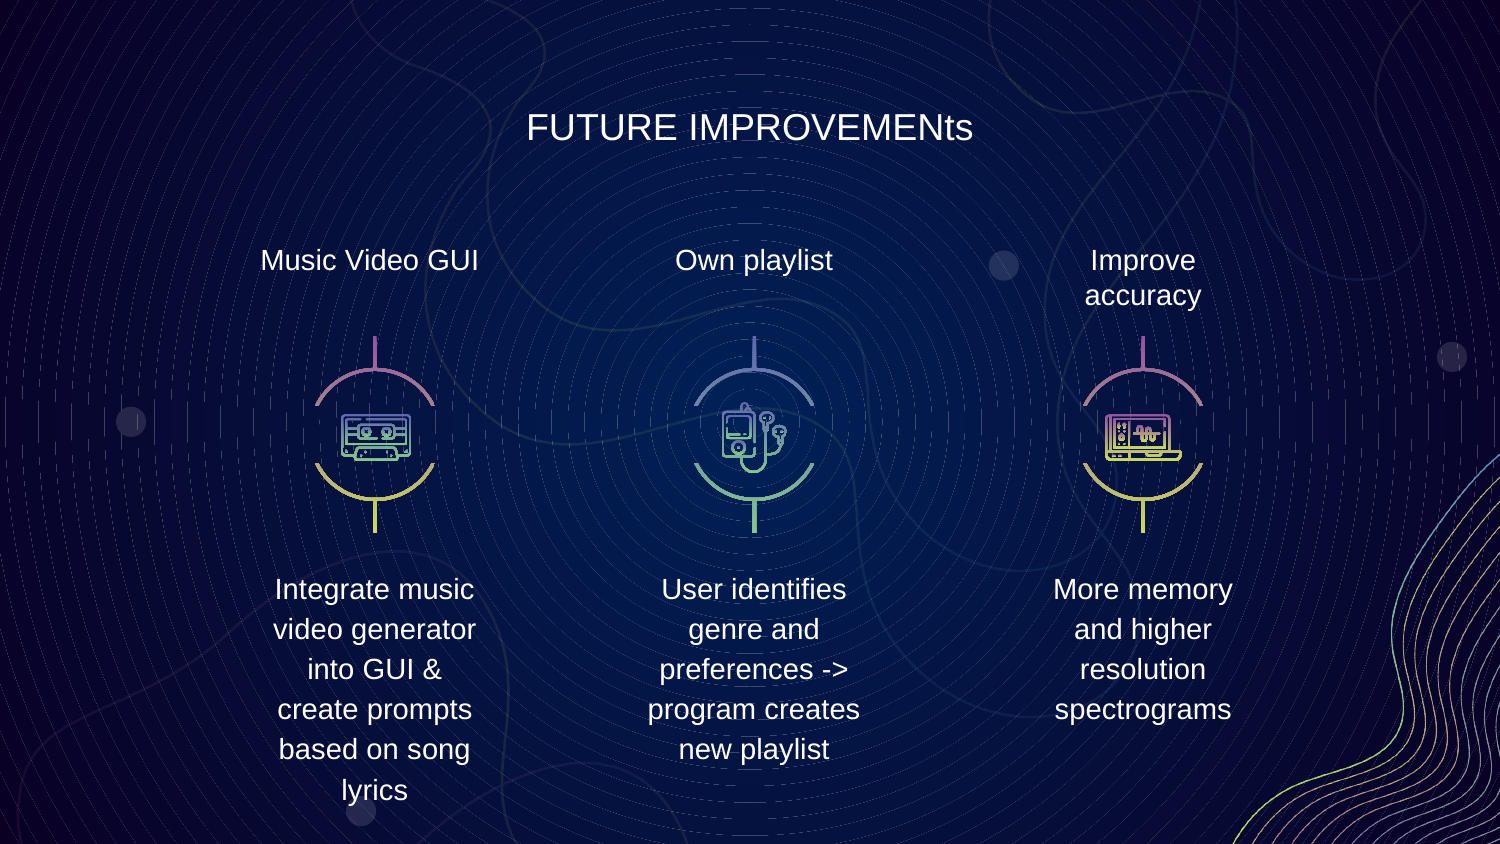

# FUTURE IMPROVEMENts
Own playlist
Improve accuracy
Music Video GUI

User identifies genre and preferences -> program creates new playlist
More memory and higher resolution spectrograms
Integrate music video generator into GUI & create prompts based on song lyrics